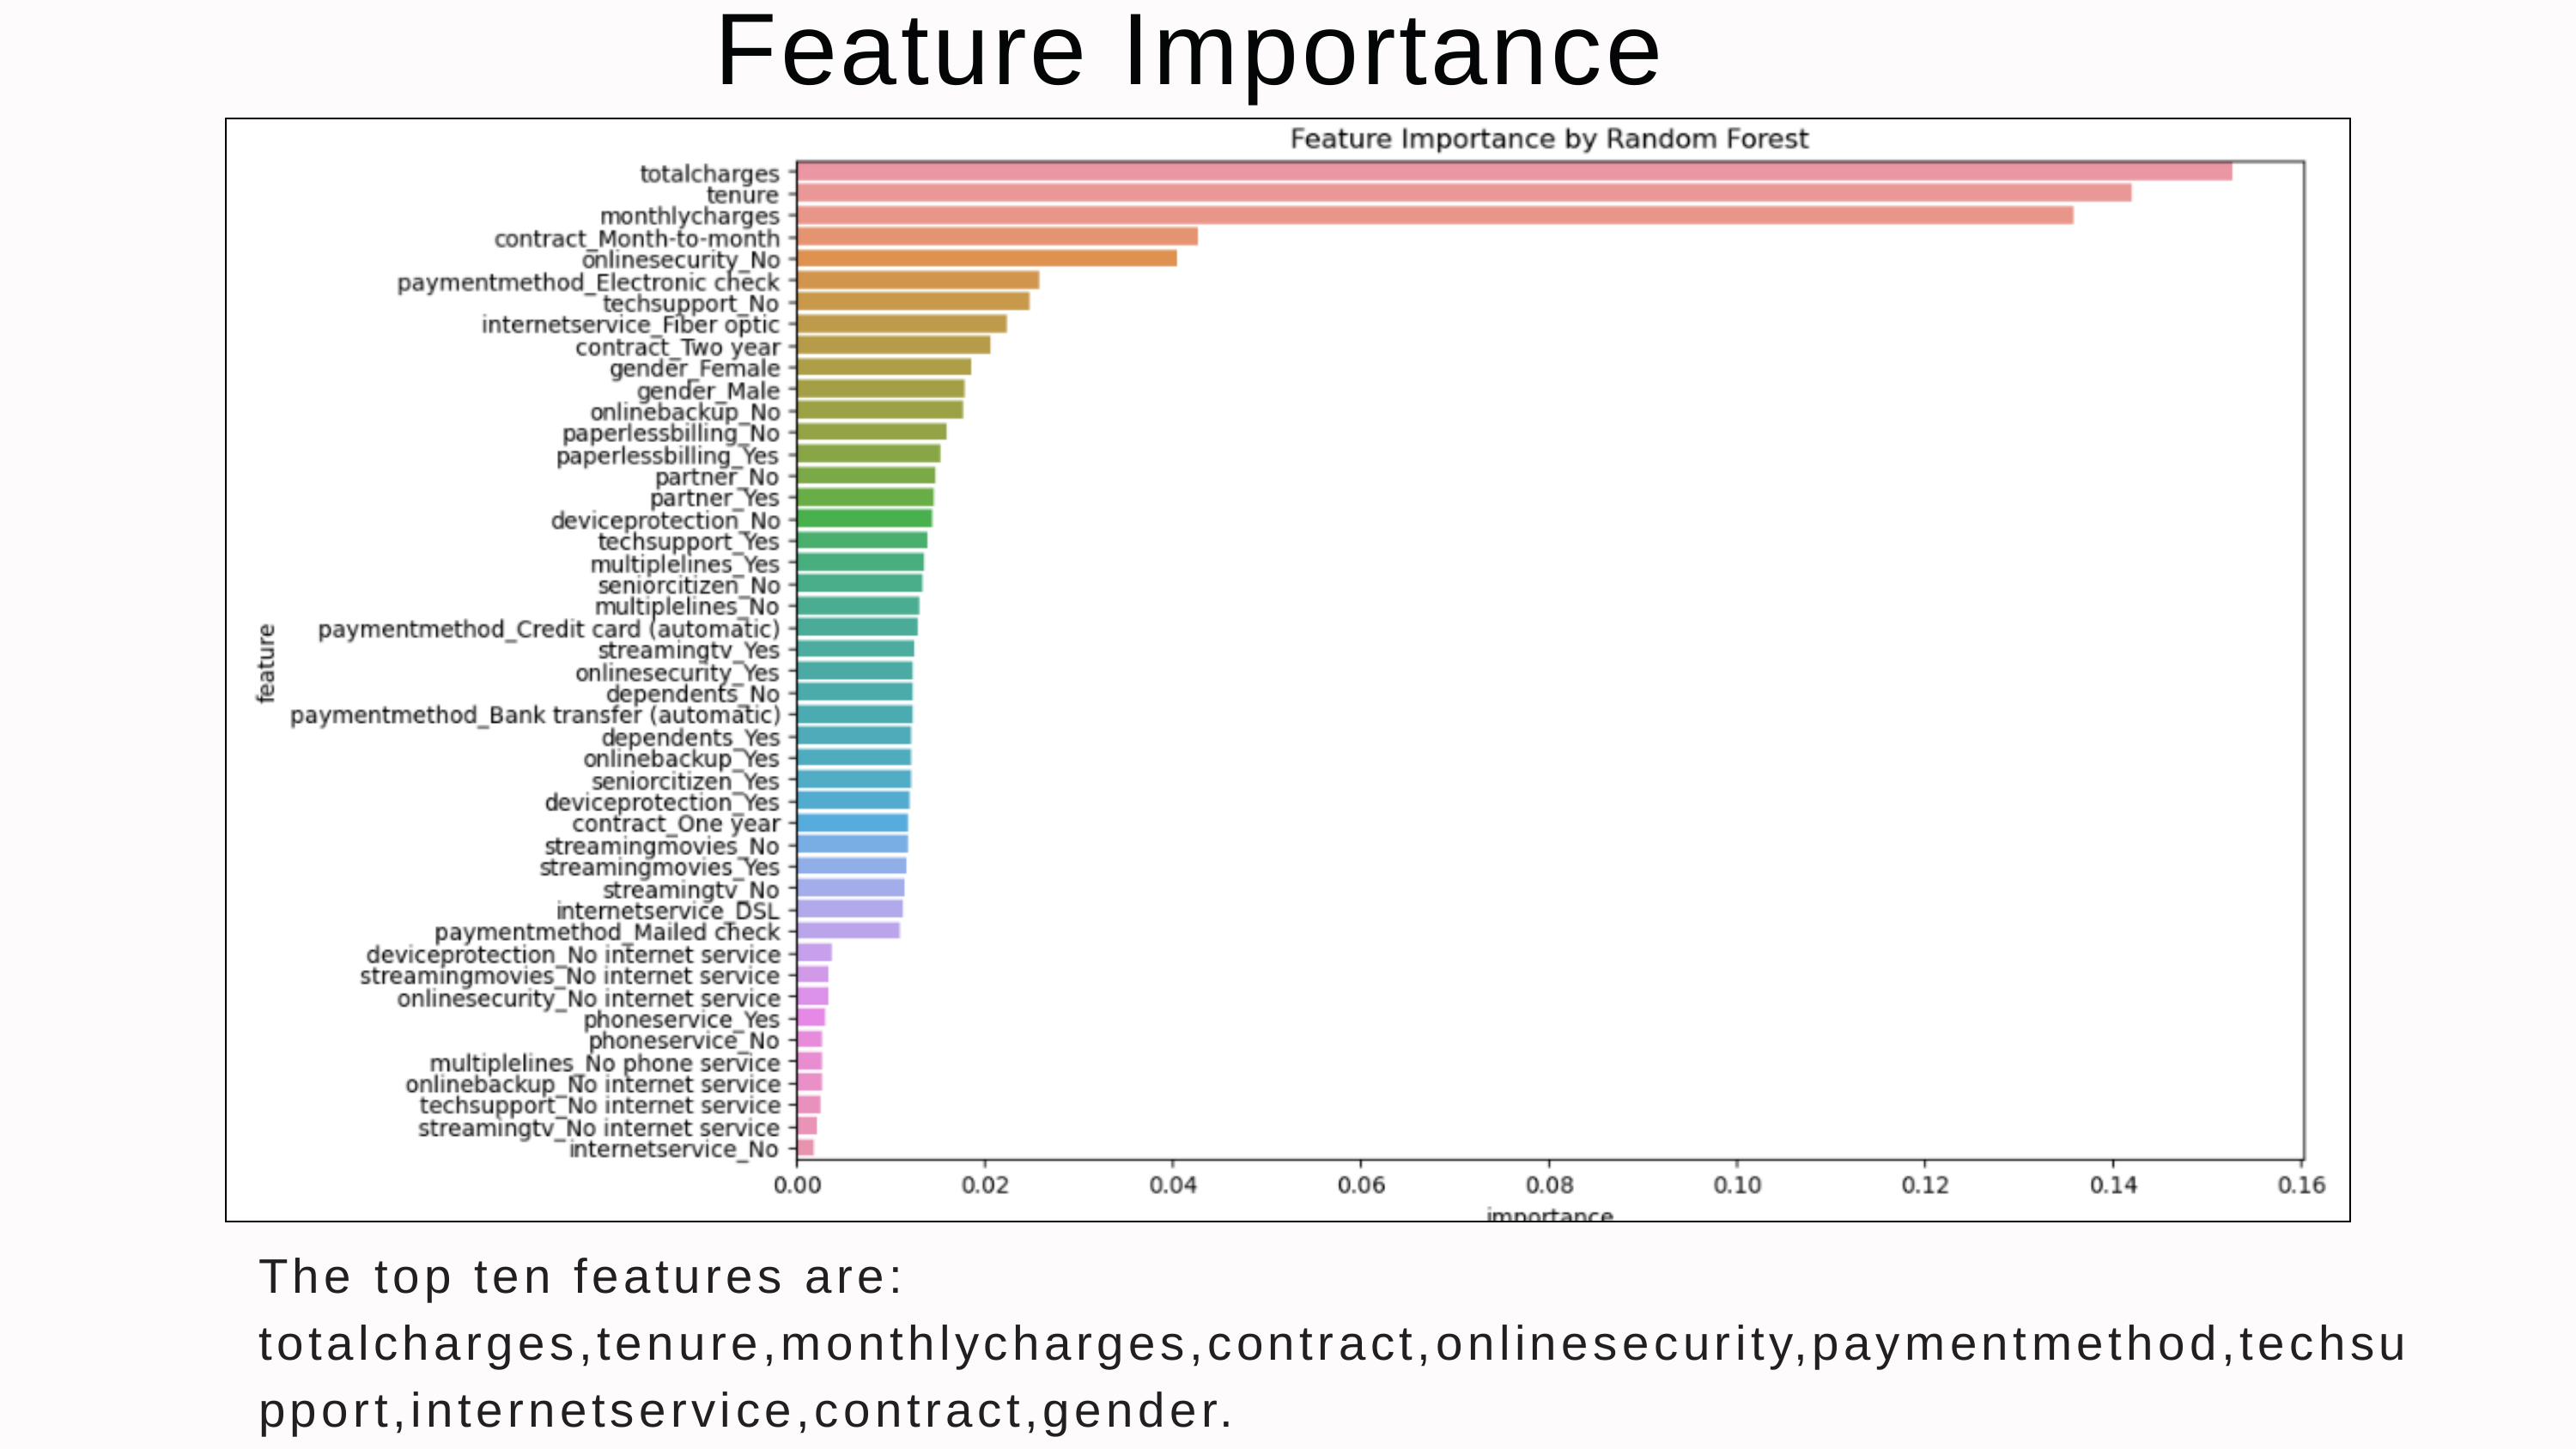

Feature Importance

The top ten features are:
totalcharges,tenure,monthlycharges,contract,onlinesecurity,paymentmethod,techsupport,internetservice,contract,gender.